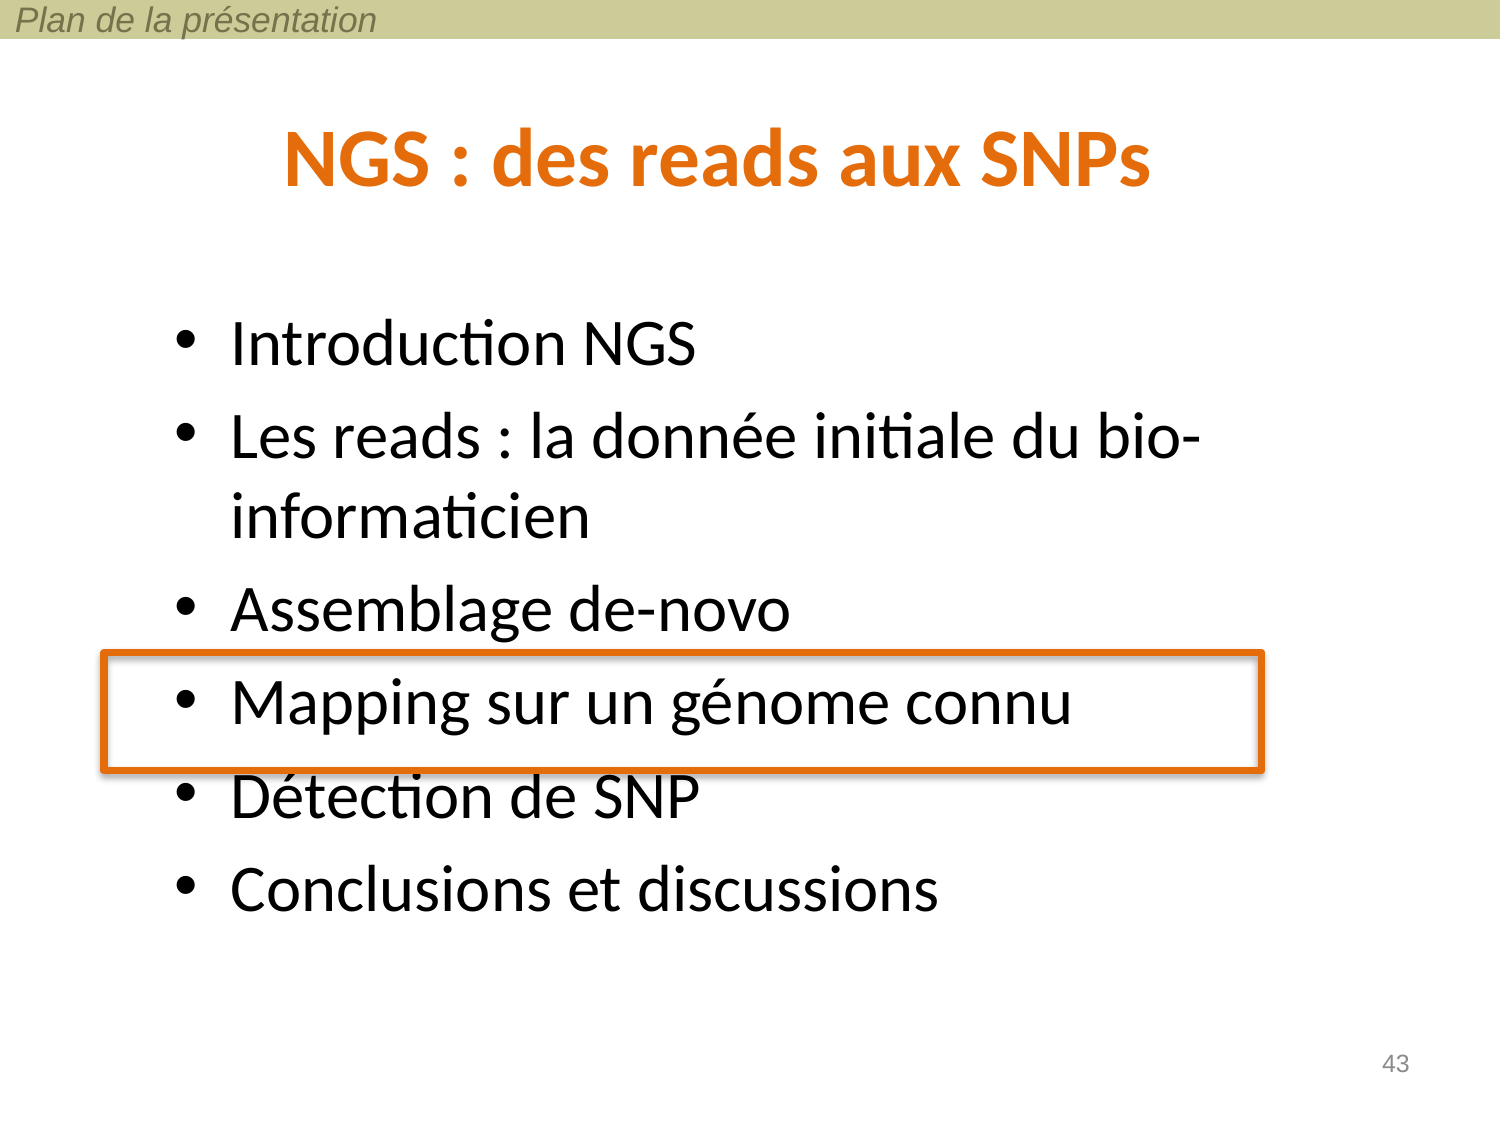

Plan de la présentation
# NGS : des reads aux SNPs
Introduction NGS
Les reads : la donnée initiale du bio-informaticien
Assemblage de-novo
Mapping sur un génome connu
Détection de SNP
Conclusions et discussions

43